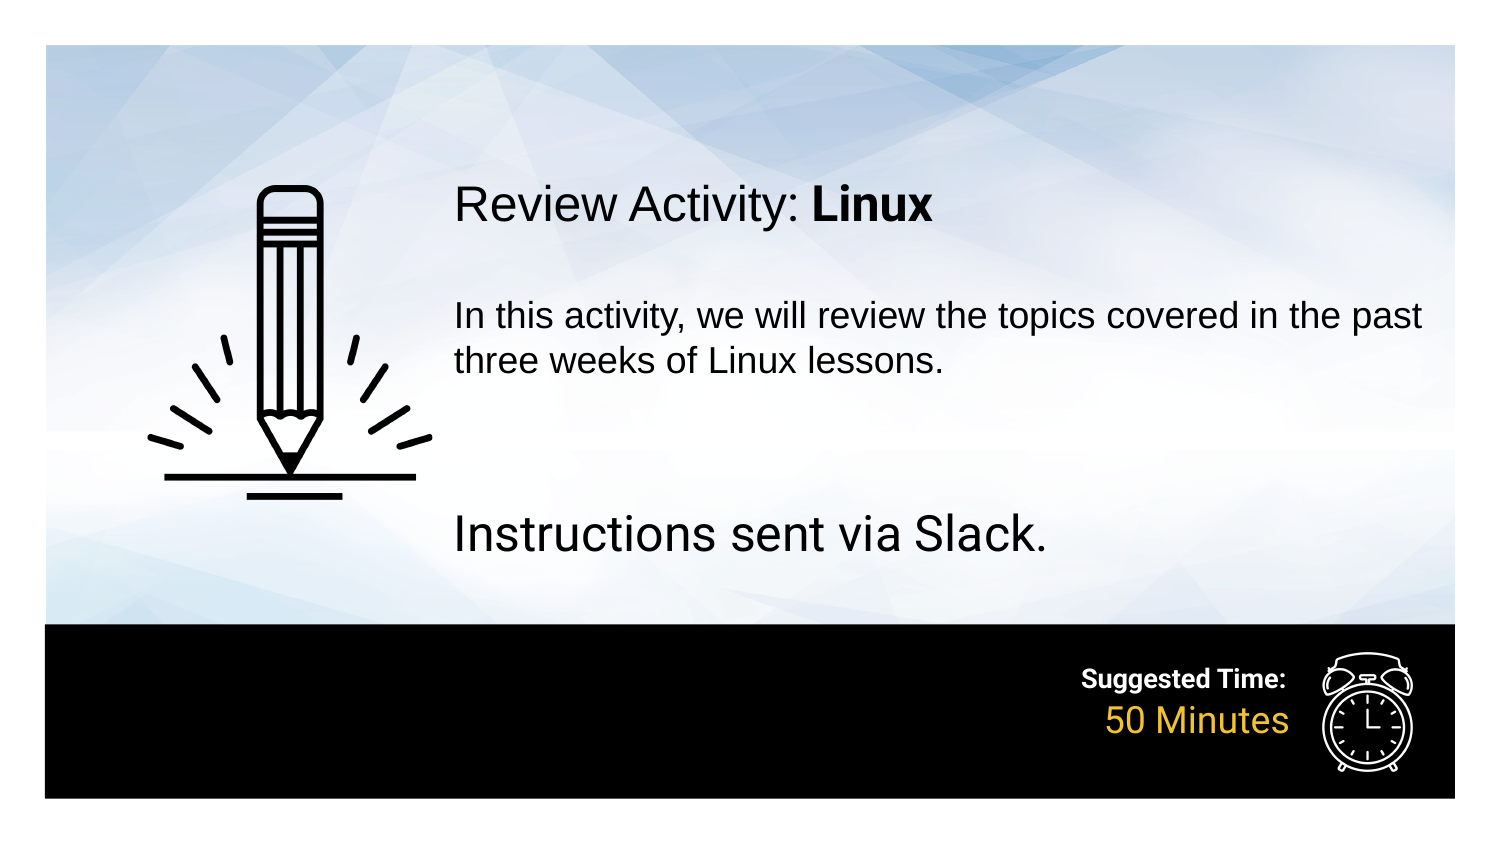

Review Activity: Linux

In this activity, we will review the topics covered in the past three weeks of Linux lessons.

Instructions sent via Slack.
# 50 Minutes